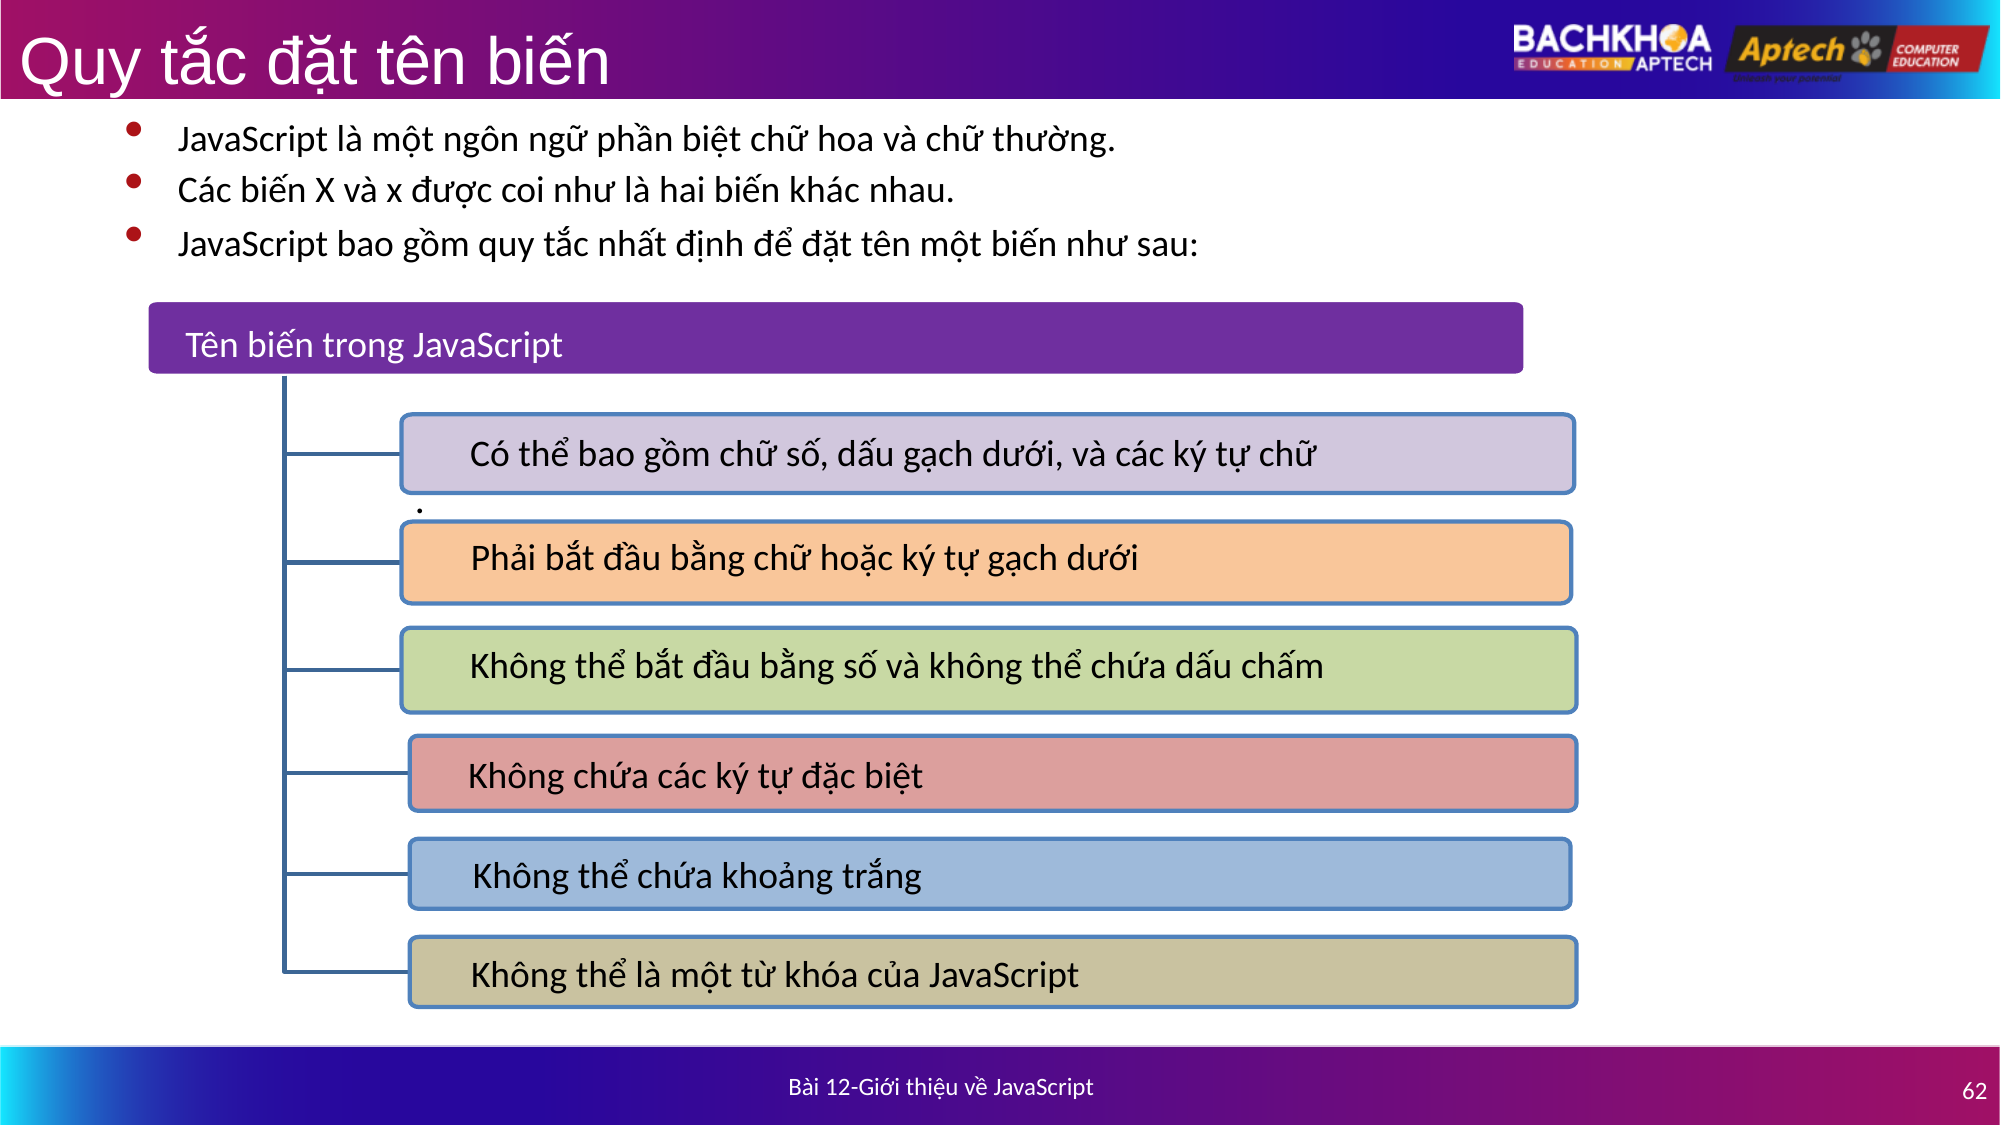

# Quy tắc đặt tên biến
JavaScript là một ngôn ngữ phần biệt chữ hoa và chữ thường.
Các biến X và x được coi như là hai biến khác nhau.
JavaScript bao gồm quy tắc nhất định để đặt tên một biến như sau:

.

Tên biến trong JavaScript

Có thể bao gồm chữ số, dấu gạch dưới, và các ký tự chữ

Phải bắt đầu bằng chữ hoặc ký tự gạch dưới

Không thể bắt đầu bằng số và không thể chứa dấu chấm

Không chứa các ký tự đặc biệt

Không thể chứa khoảng trắng

Không thể là một từ khóa của JavaScript
Bài 12-Giới thiệu về JavaScript
62